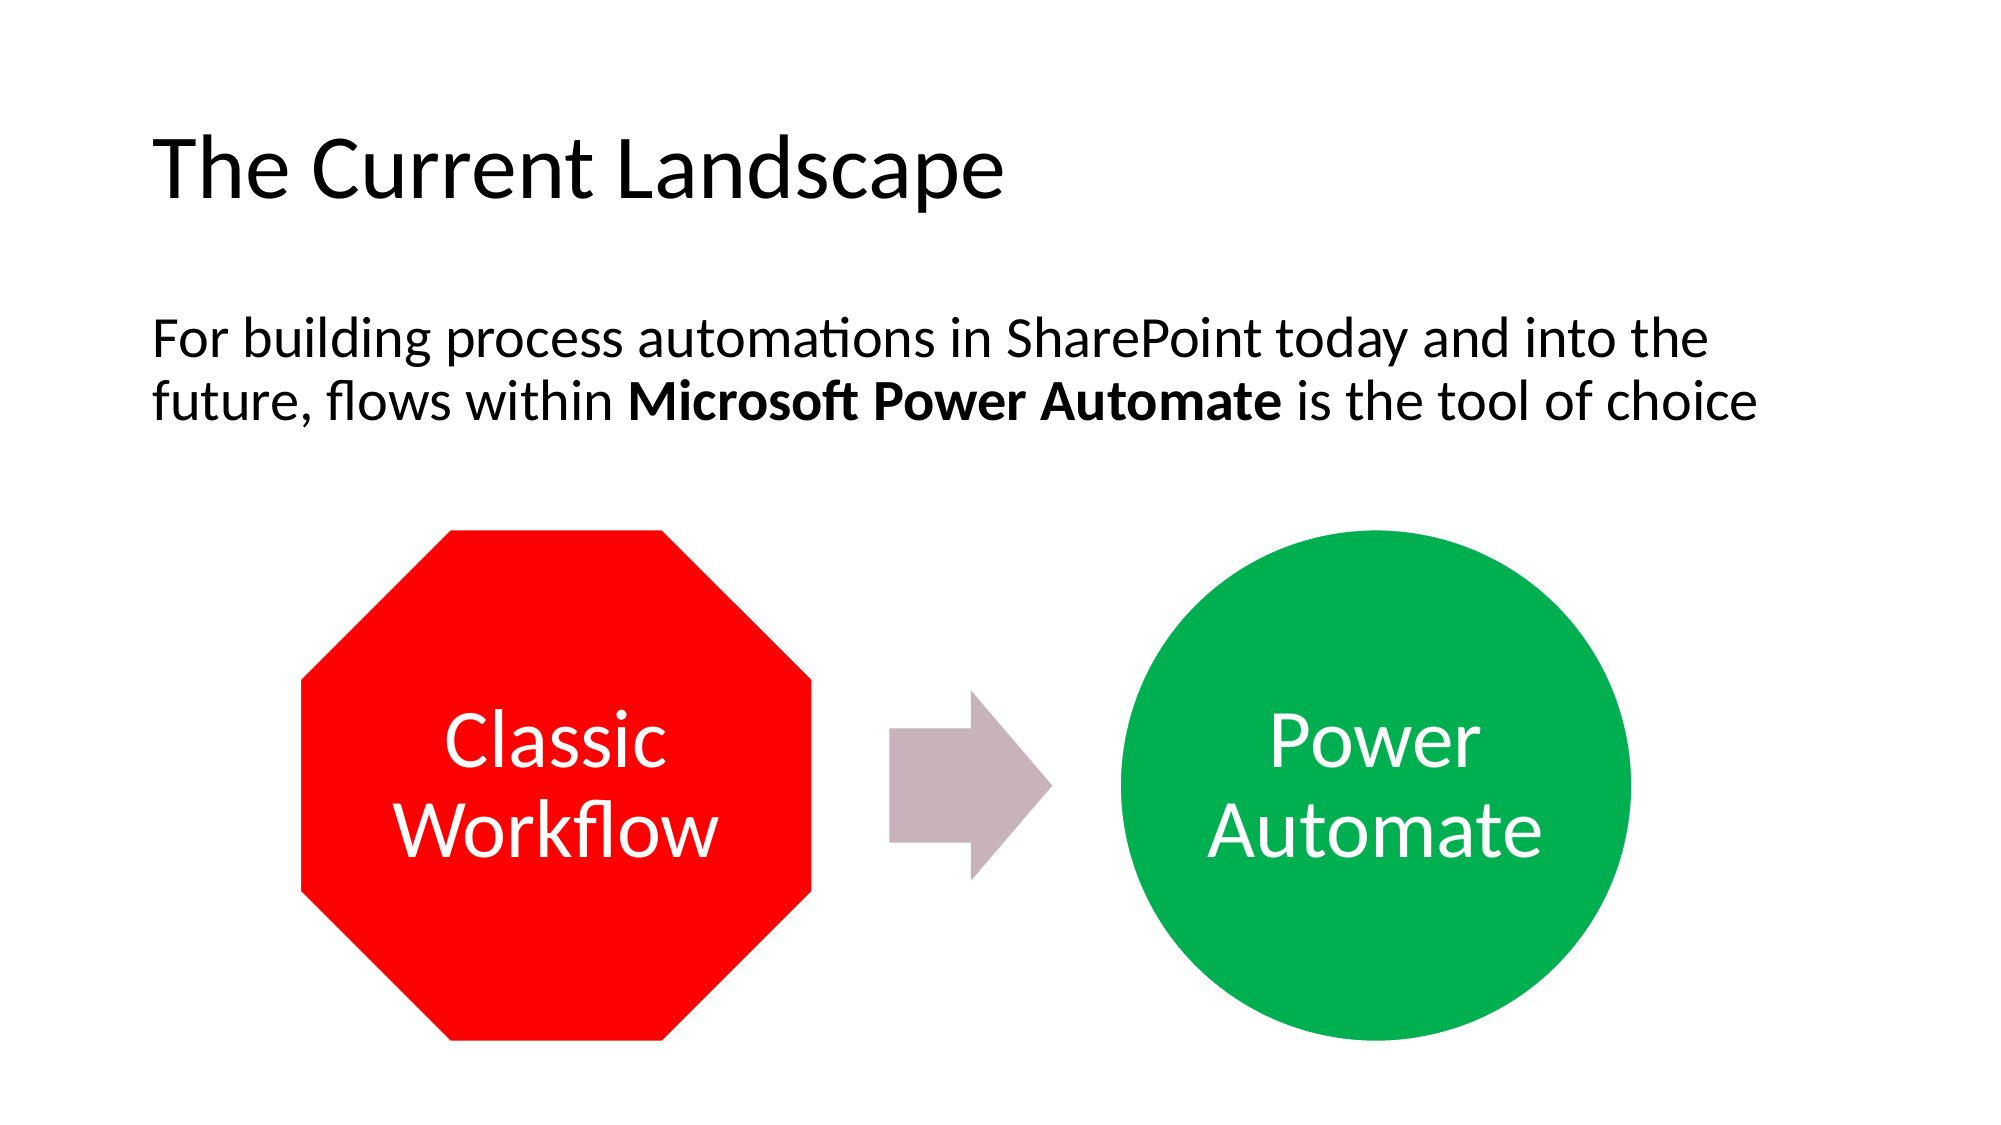

# The Current Landscape
For building process automations in SharePoint today and into the future, flows within Microsoft Power Automate is the tool of choice

Classic Workflow

Power Automate